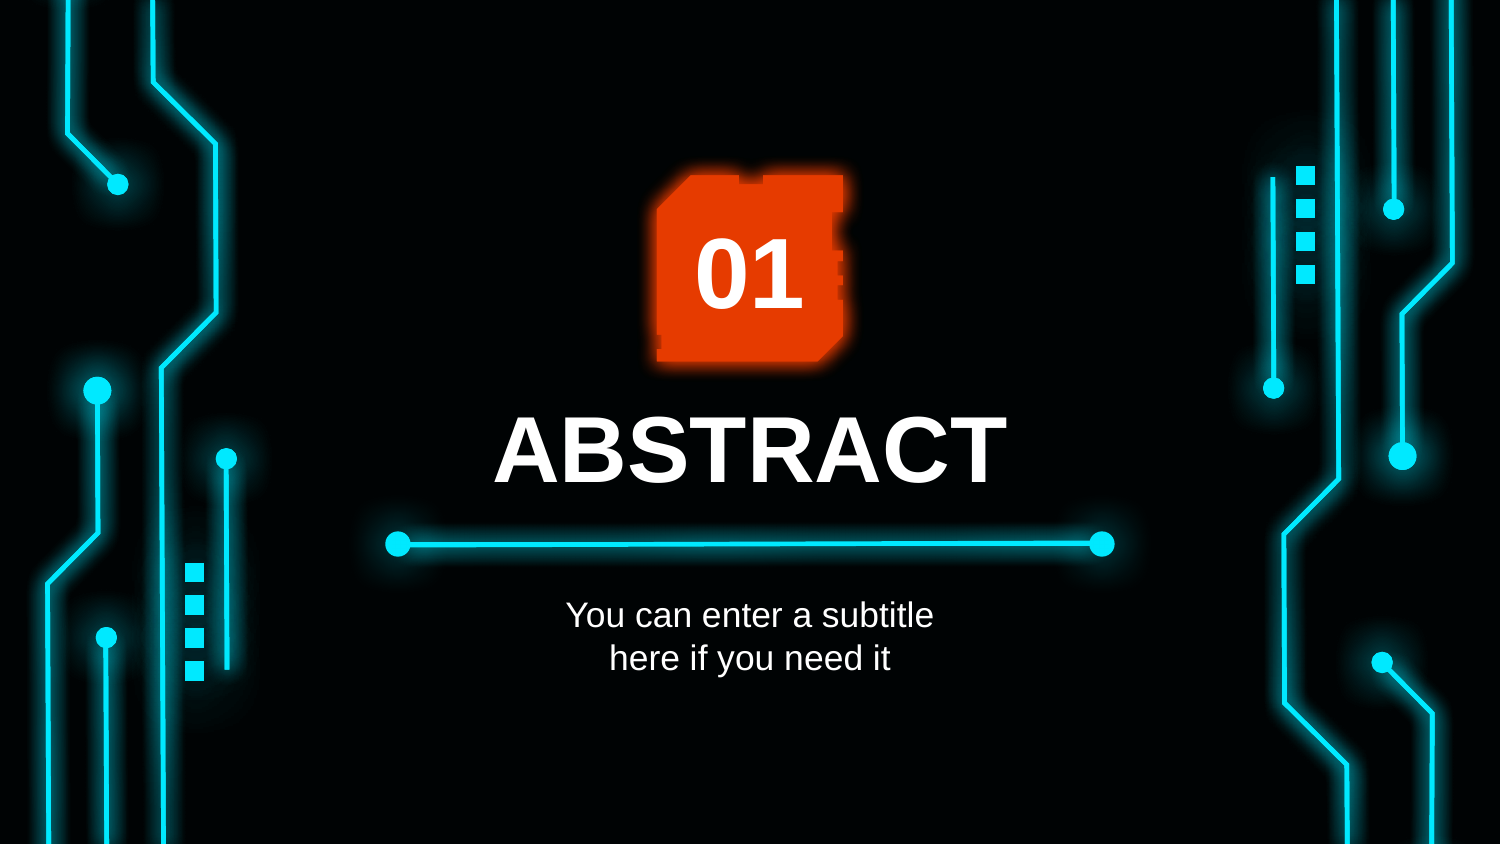

01
# ABSTRACT

You can enter a subtitle here if you need it